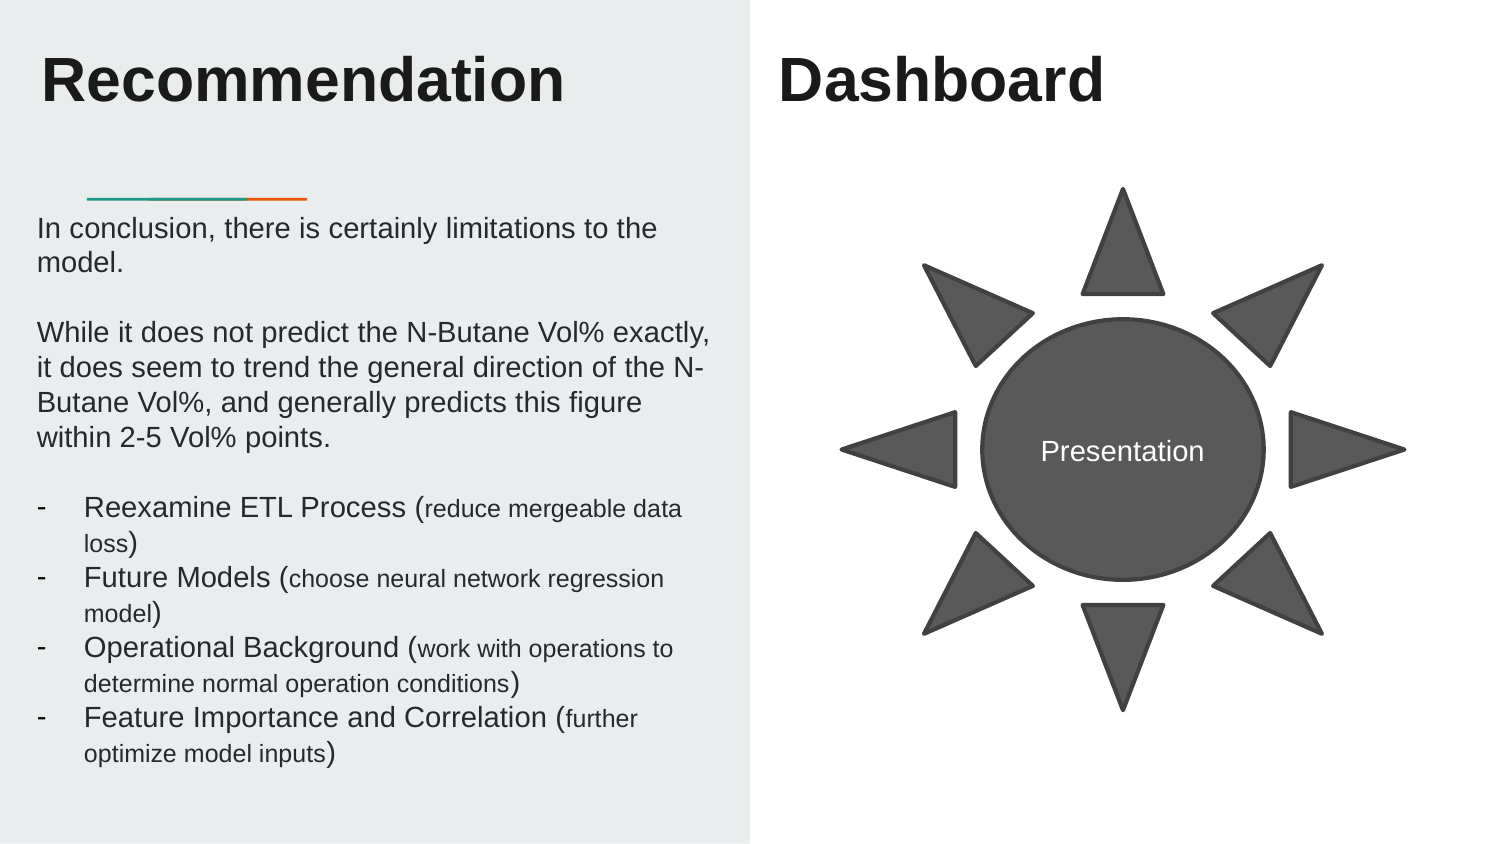

# Recommendation
Dashboard
Presentation
In conclusion, there is certainly limitations to the model.

While it does not predict the N-Butane Vol% exactly, it does seem to trend the general direction of the N-Butane Vol%, and generally predicts this figure within 2-5 Vol% points.

Reexamine ETL Process (reduce mergeable data loss)
Future Models (choose neural network regression model)
Operational Background (work with operations to determine normal operation conditions)
Feature Importance and Correlation (further optimize model inputs)